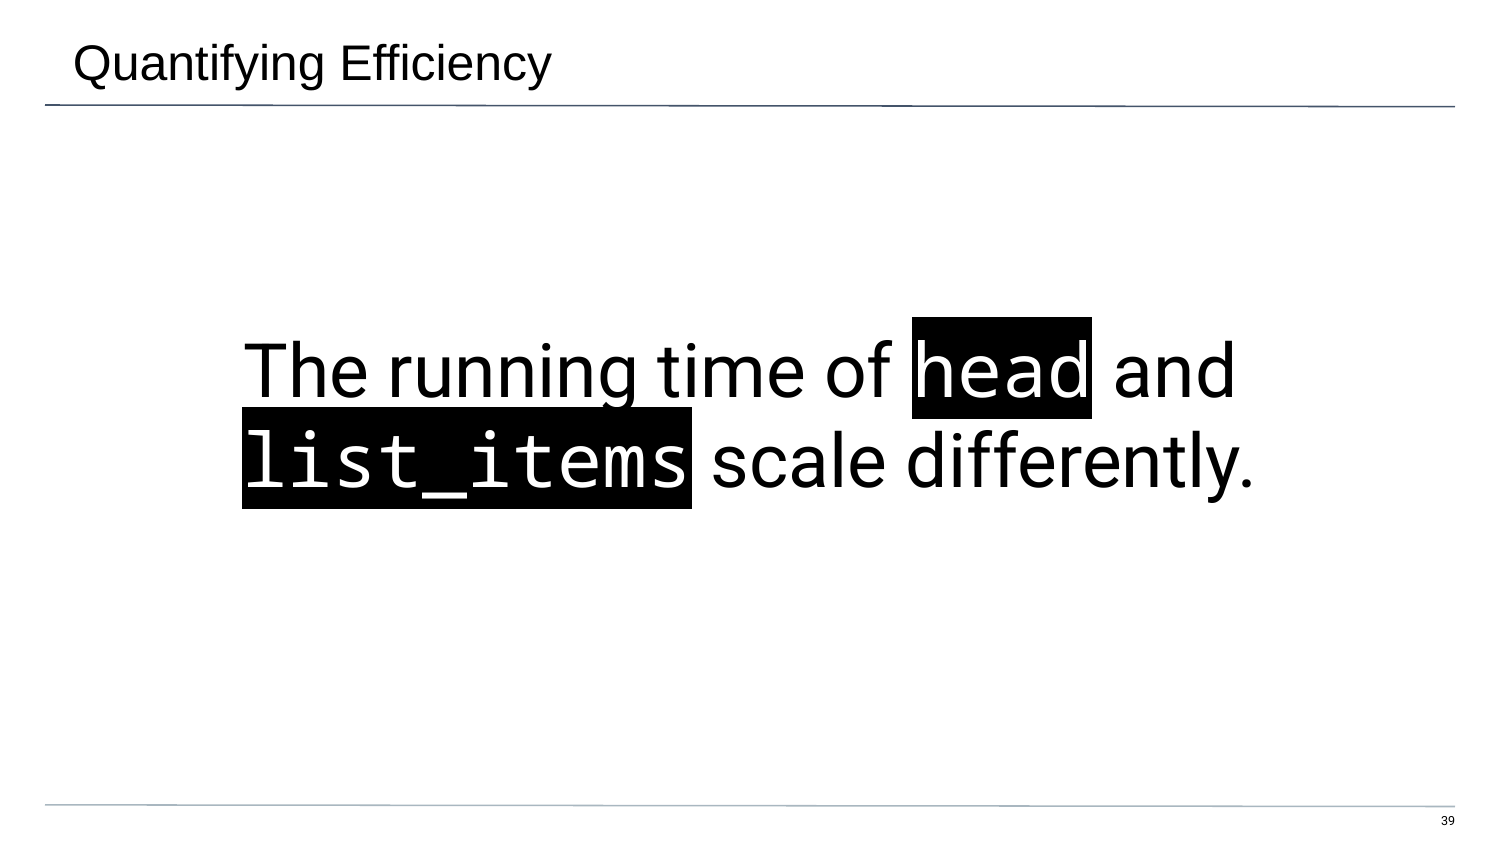

# Quantifying Efficiency

The running time of head and
list_items scale differently.